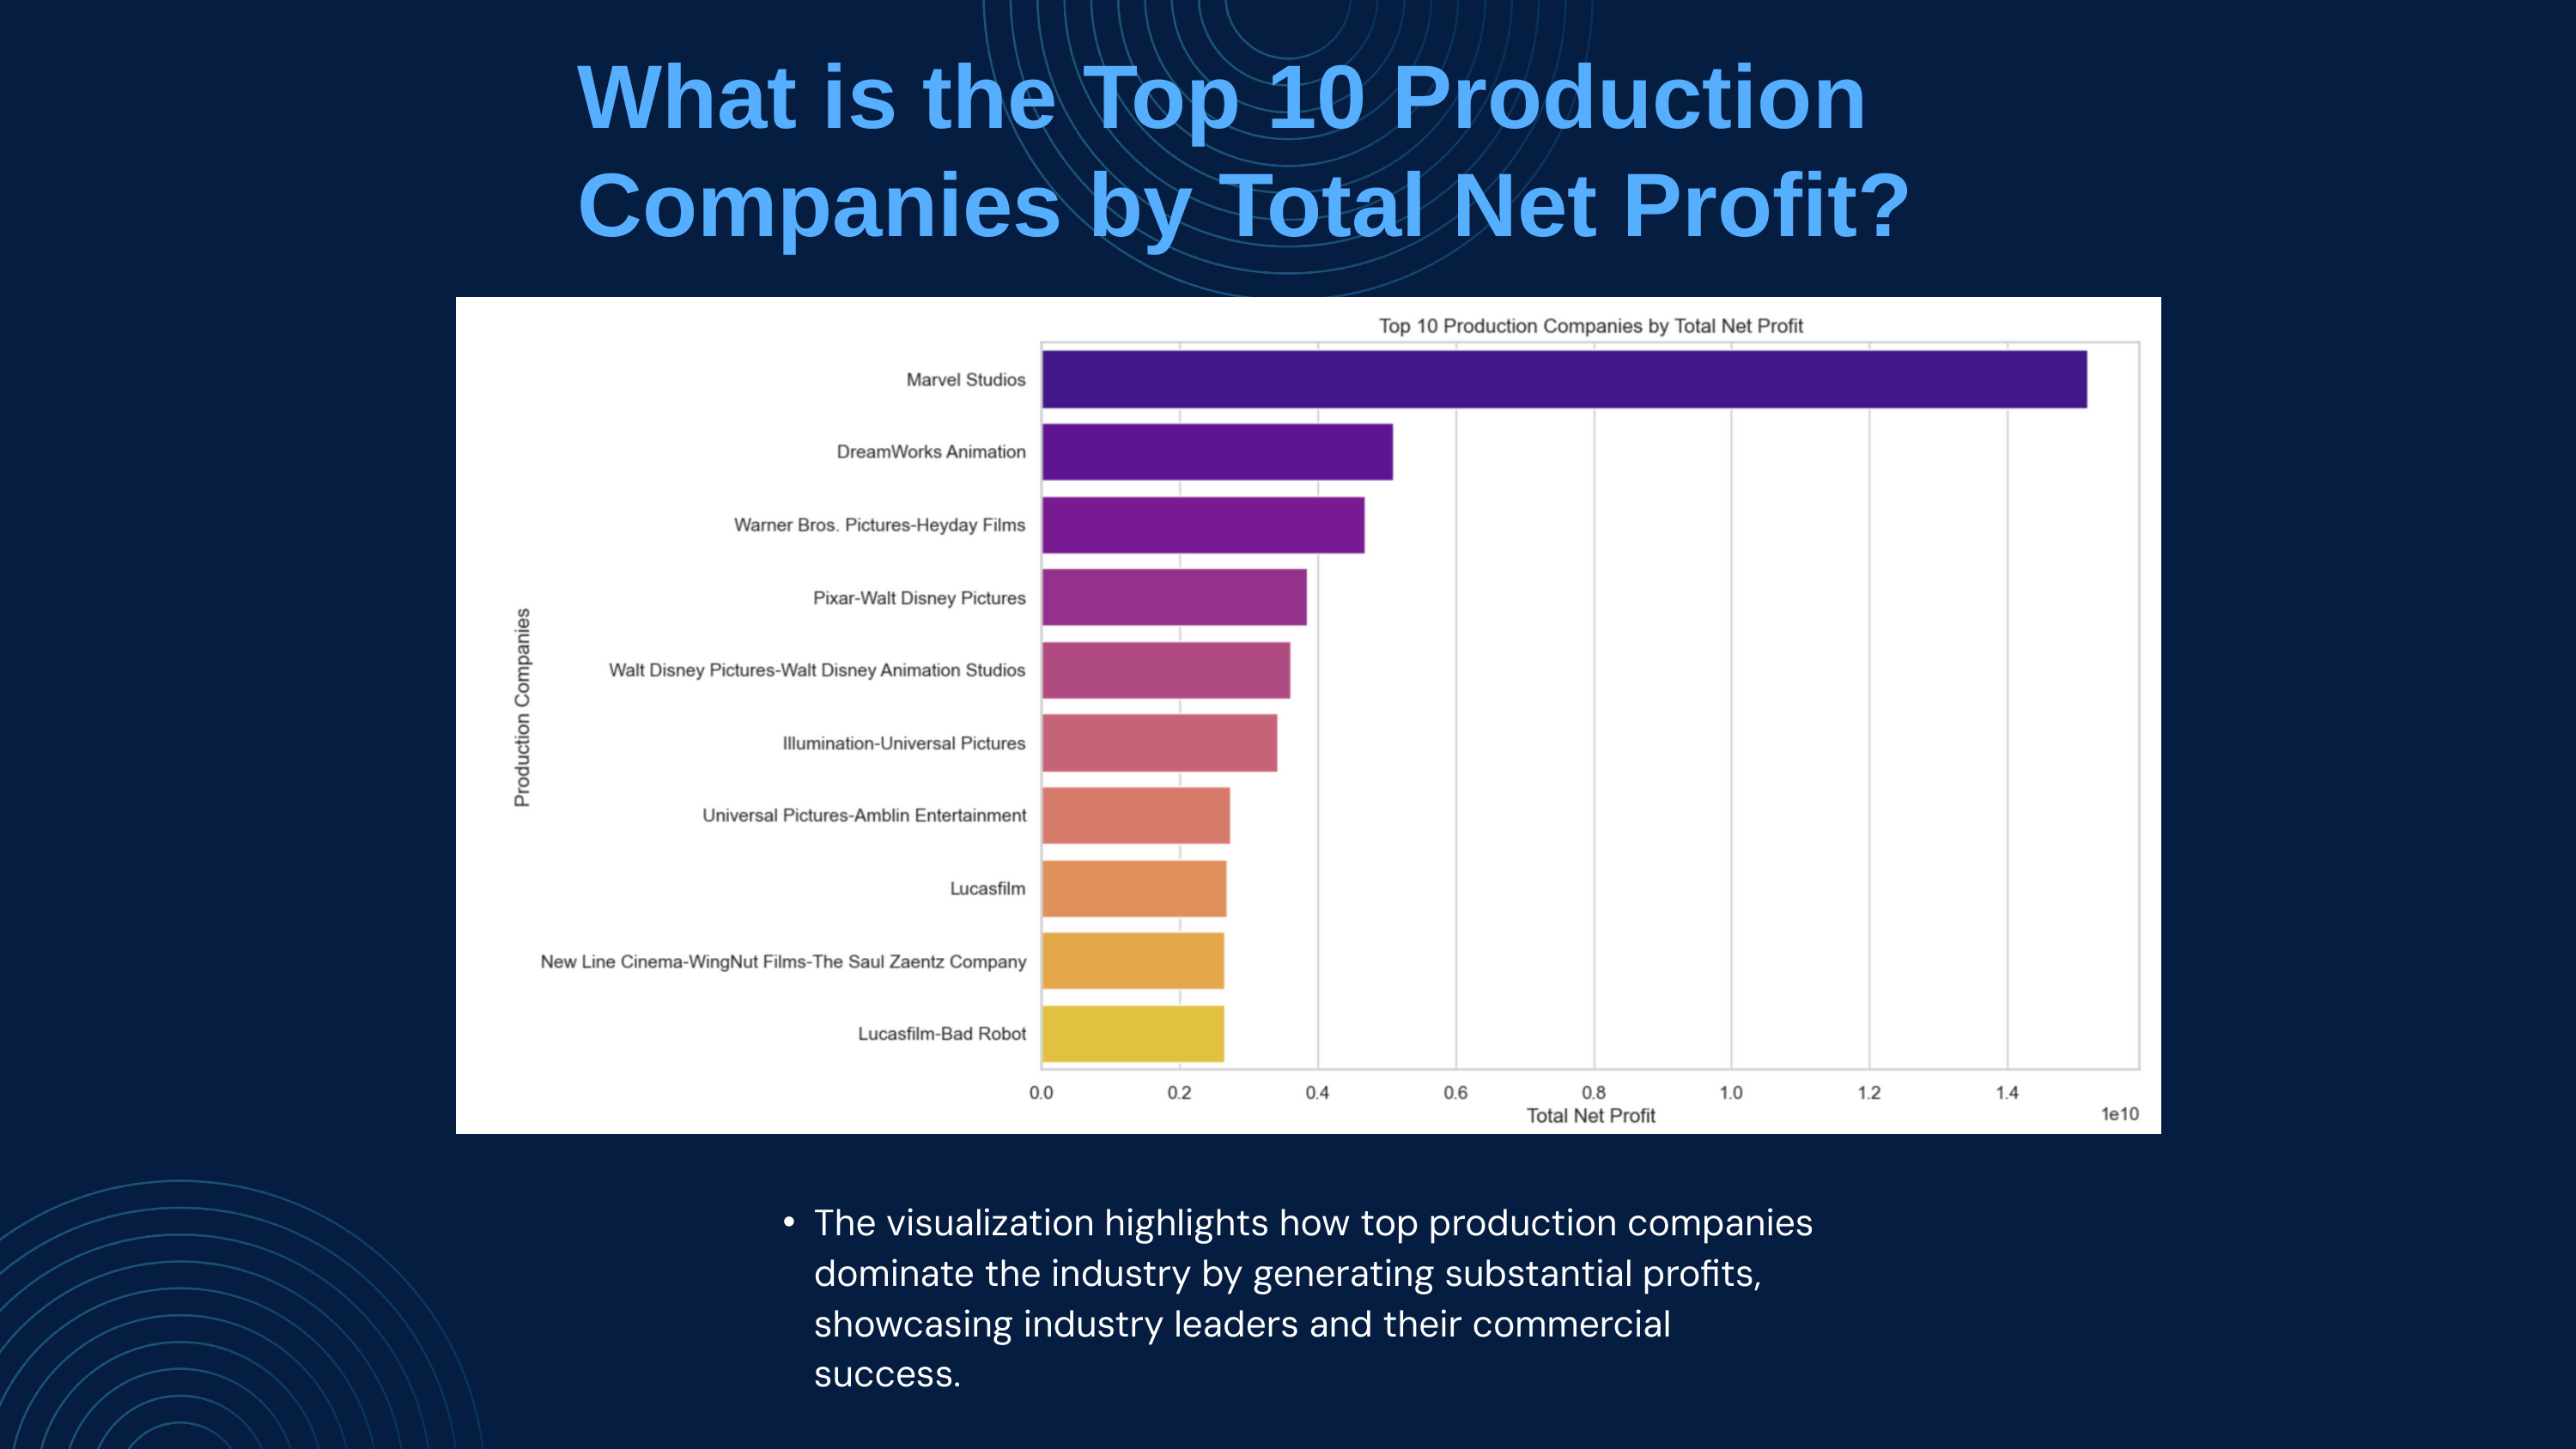

What is the Top 10 Production
Companies by Total Net Profit?

The visualization highlights how top production companies dominate the industry by generating substantial profits, showcasing industry leaders and their commercial success.